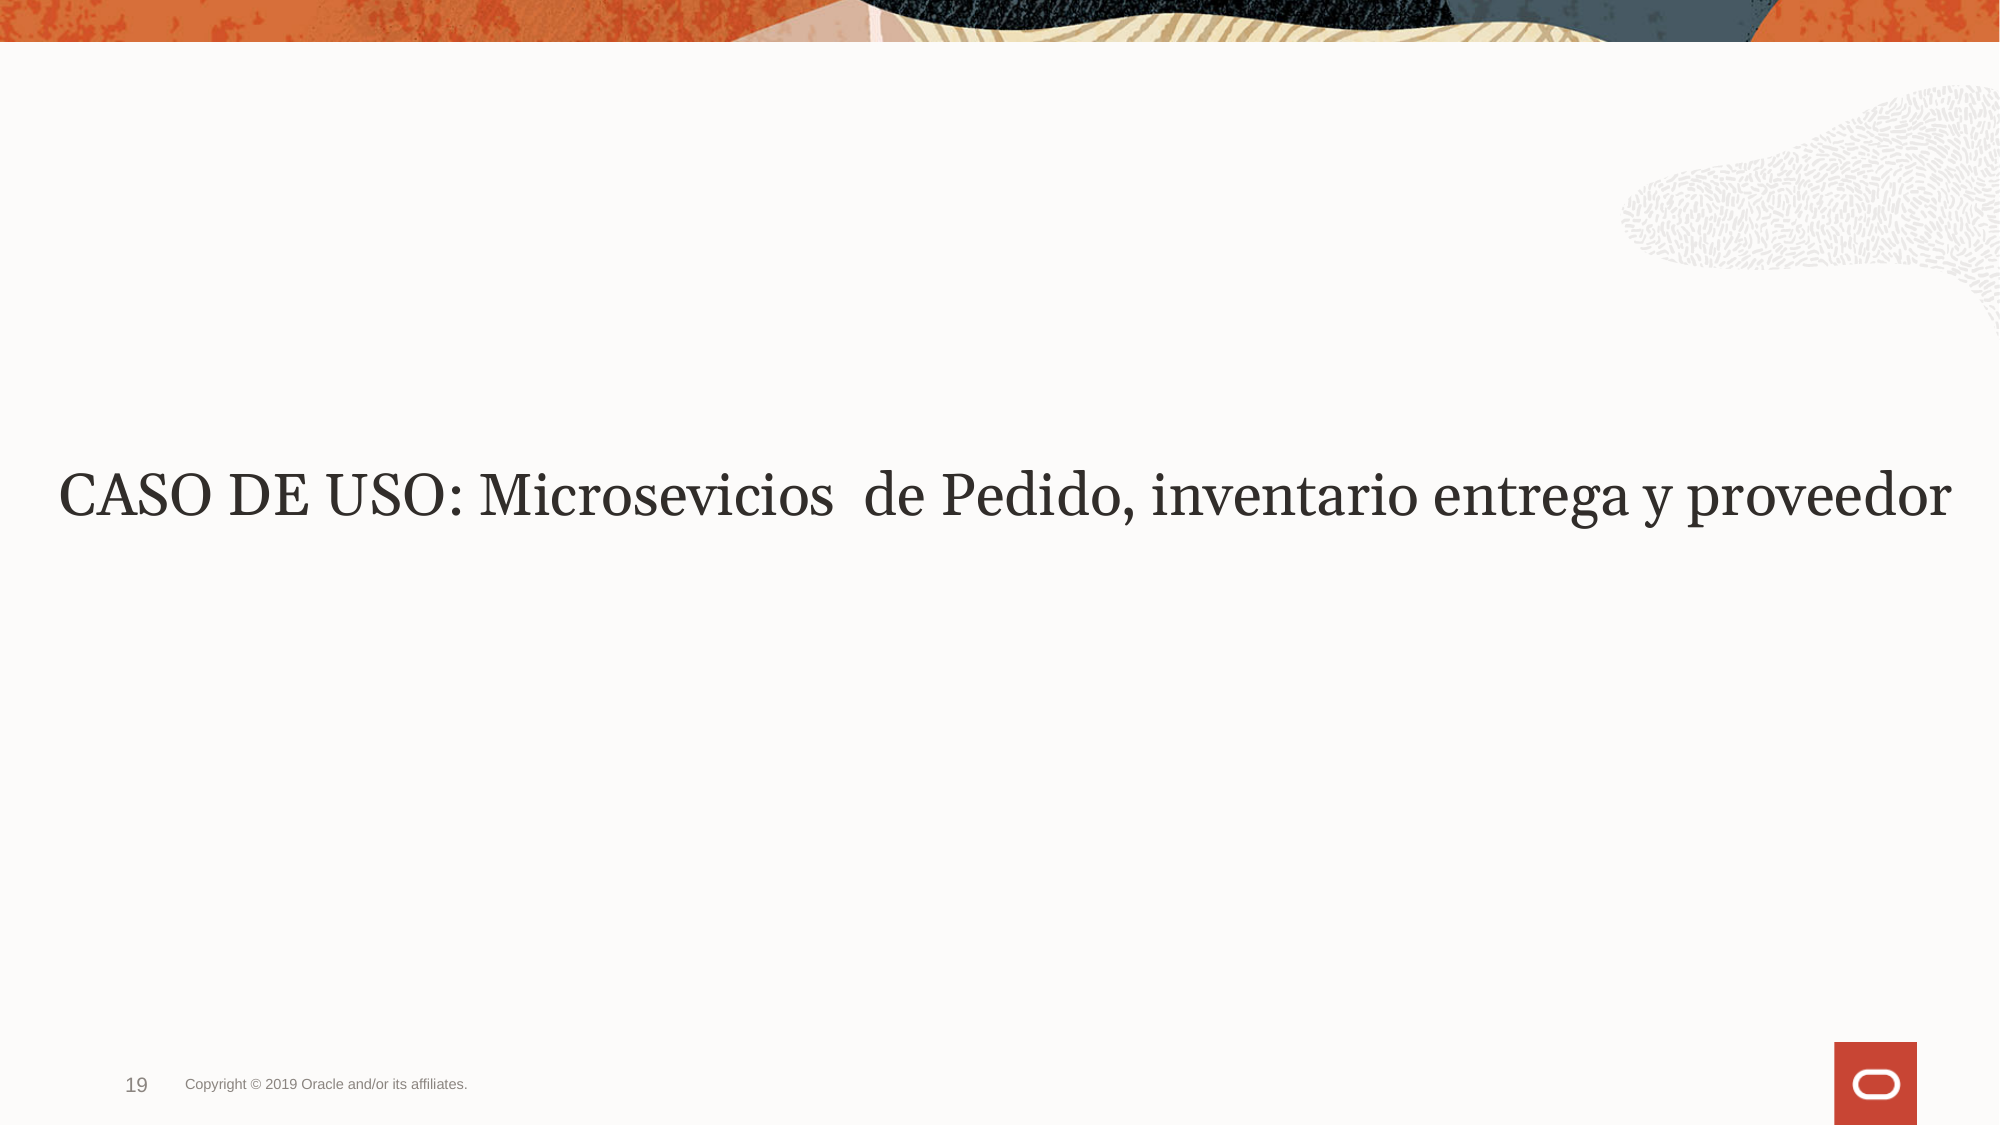

CASO DE USO: Microsevicios  de Pedido, inventario entrega y proveedor
19
Copyright © 2019 Oracle and/or its affiliates.